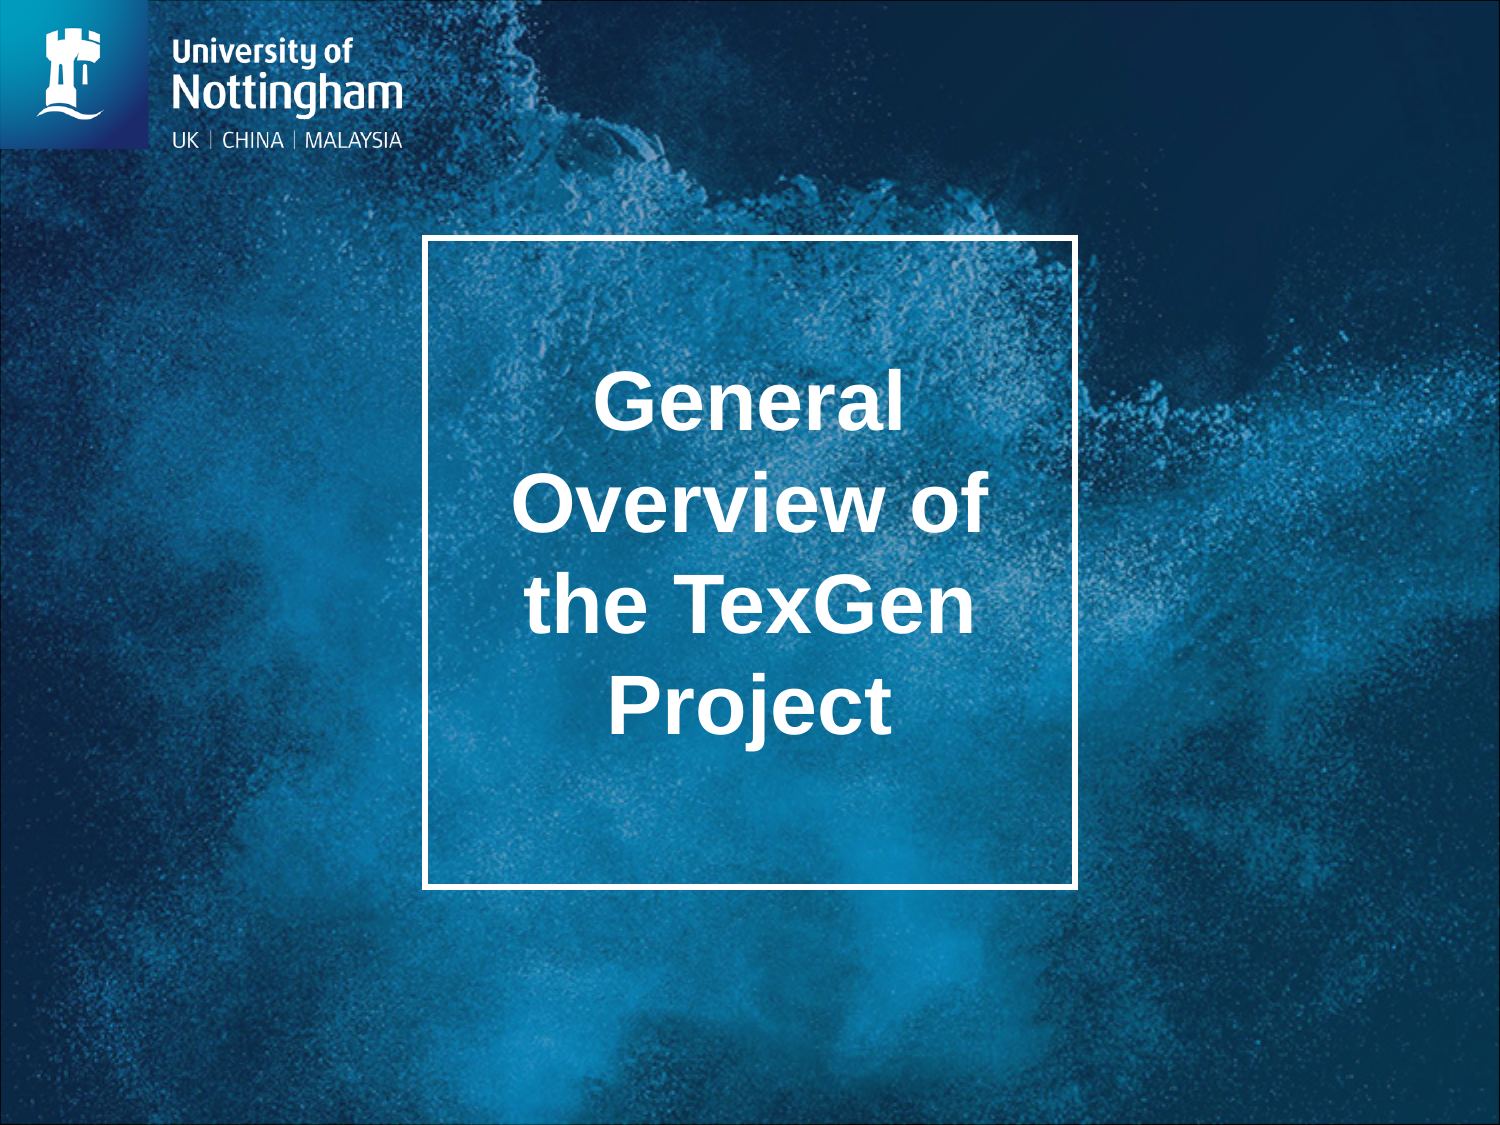

# General Overview of the TexGen Project